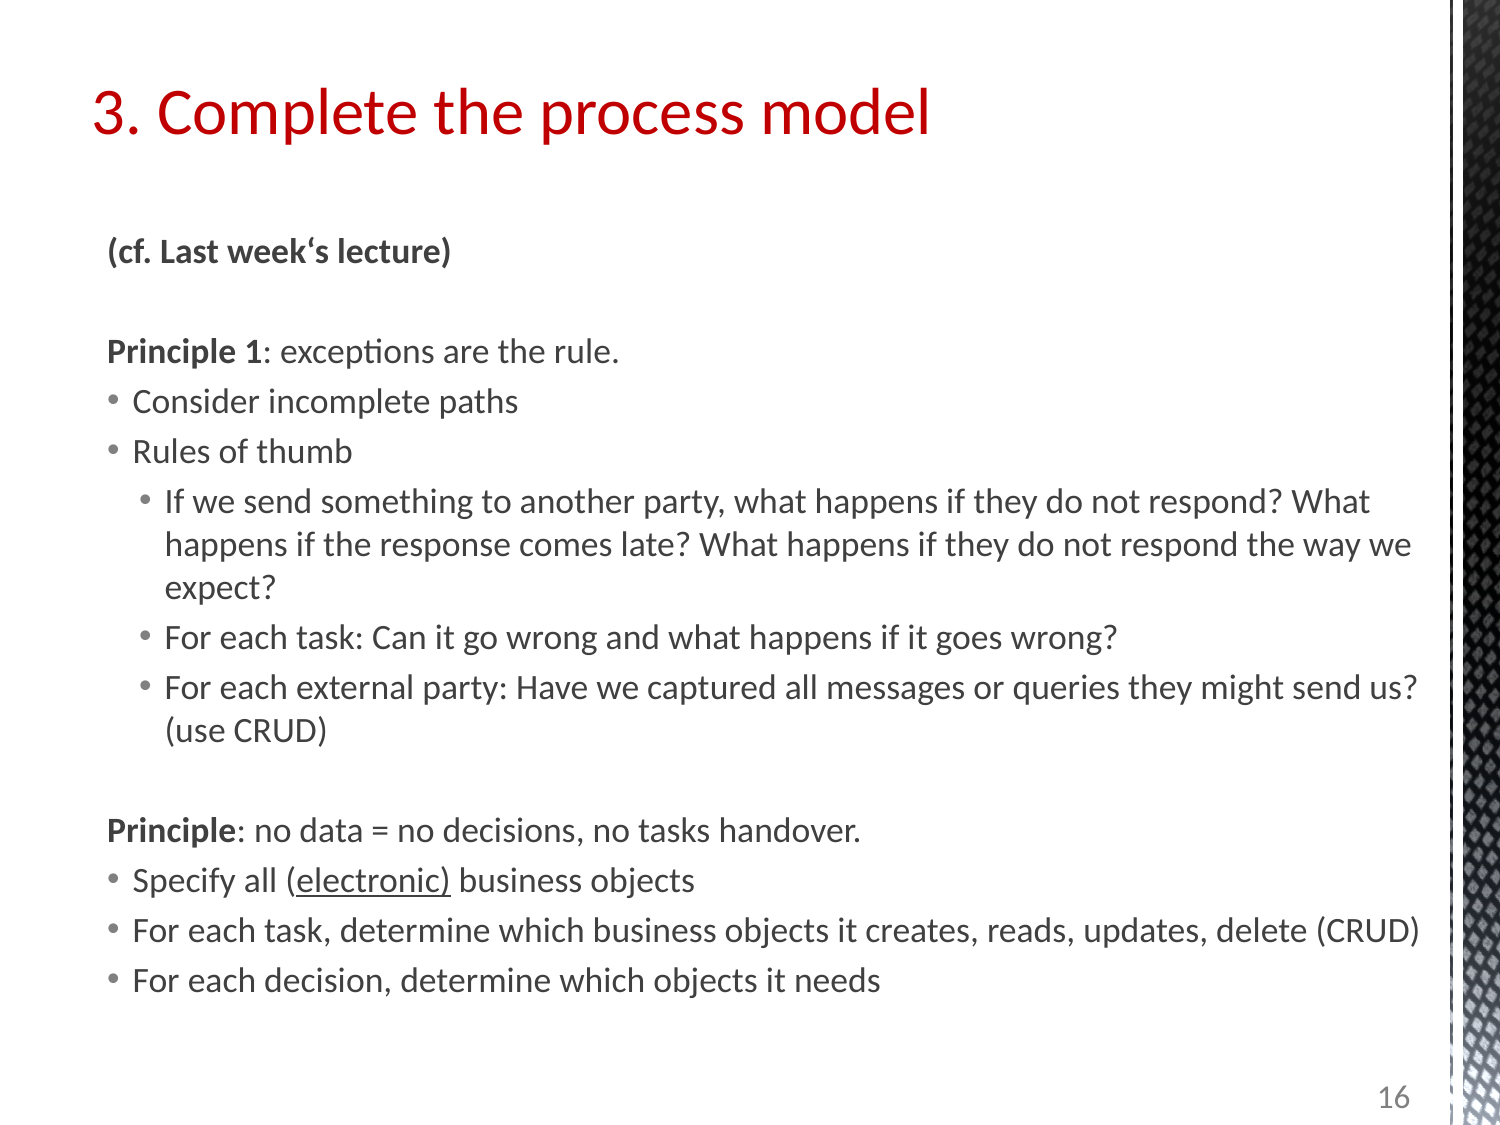

# 3. Complete the process model
(cf. Last week‘s lecture)

Principle 1: exceptions are the rule.
Consider incomplete paths
Rules of thumb
If we send something to another party, what happens if they do not respond? What happens if the response comes late? What happens if they do not respond the way we expect?
For each task: Can it go wrong and what happens if it goes wrong?
For each external party: Have we captured all messages or queries they might send us? (use CRUD)

Principle: no data = no decisions, no tasks handover.
Specify all (electronic) business objects
For each task, determine which business objects it creates, reads, updates, delete (CRUD)
For each decision, determine which objects it needs

16